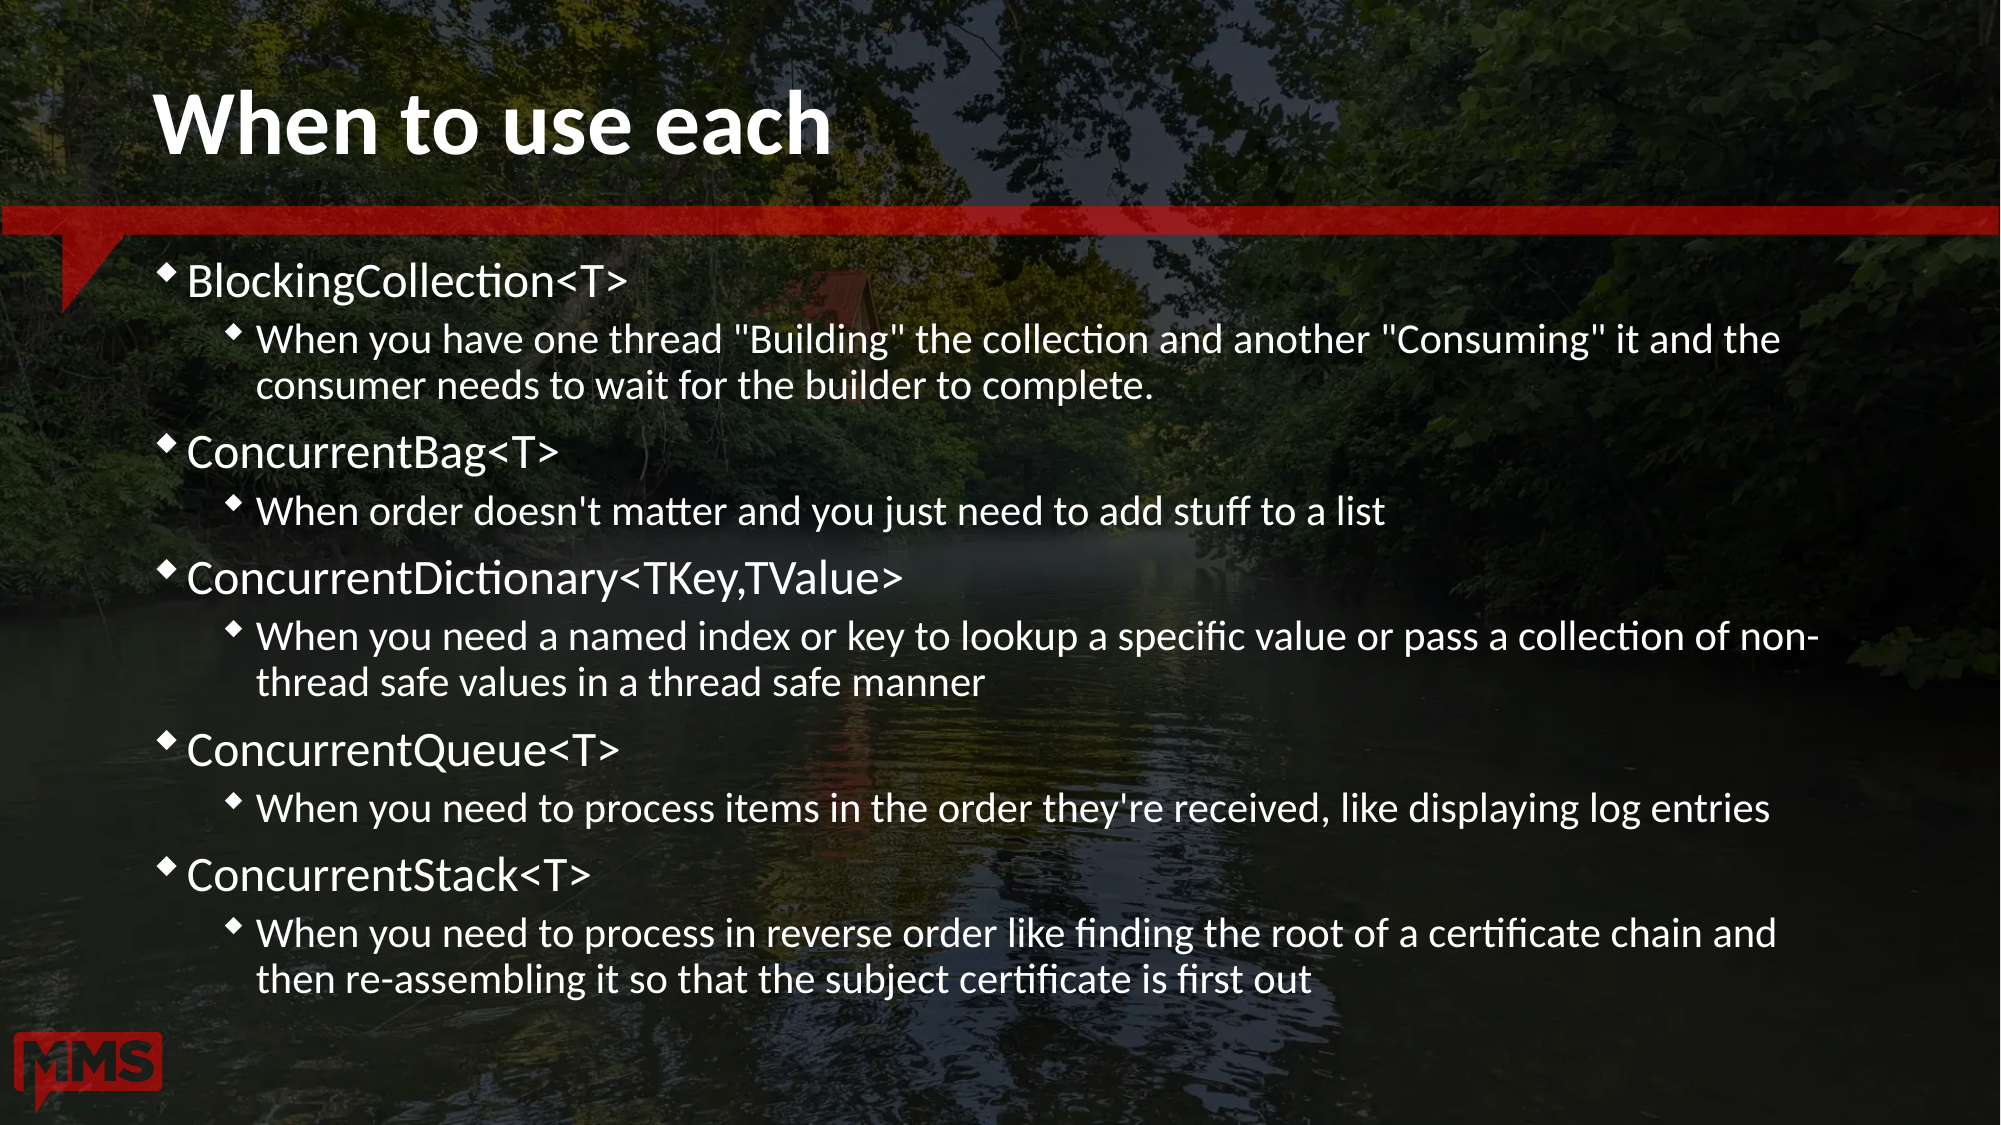

# When to use each
BlockingCollection<T>
When you have one thread "Building" the collection and another "Consuming" it and the consumer needs to wait for the builder to complete.
ConcurrentBag<T>
When order doesn't matter and you just need to add stuff to a list
ConcurrentDictionary<TKey,TValue>
When you need a named index or key to lookup a specific value or pass a collection of non-thread safe values in a thread safe manner
ConcurrentQueue<T>
When you need to process items in the order they're received, like displaying log entries
ConcurrentStack<T>
When you need to process in reverse order like finding the root of a certificate chain and then re-assembling it so that the subject certificate is first out